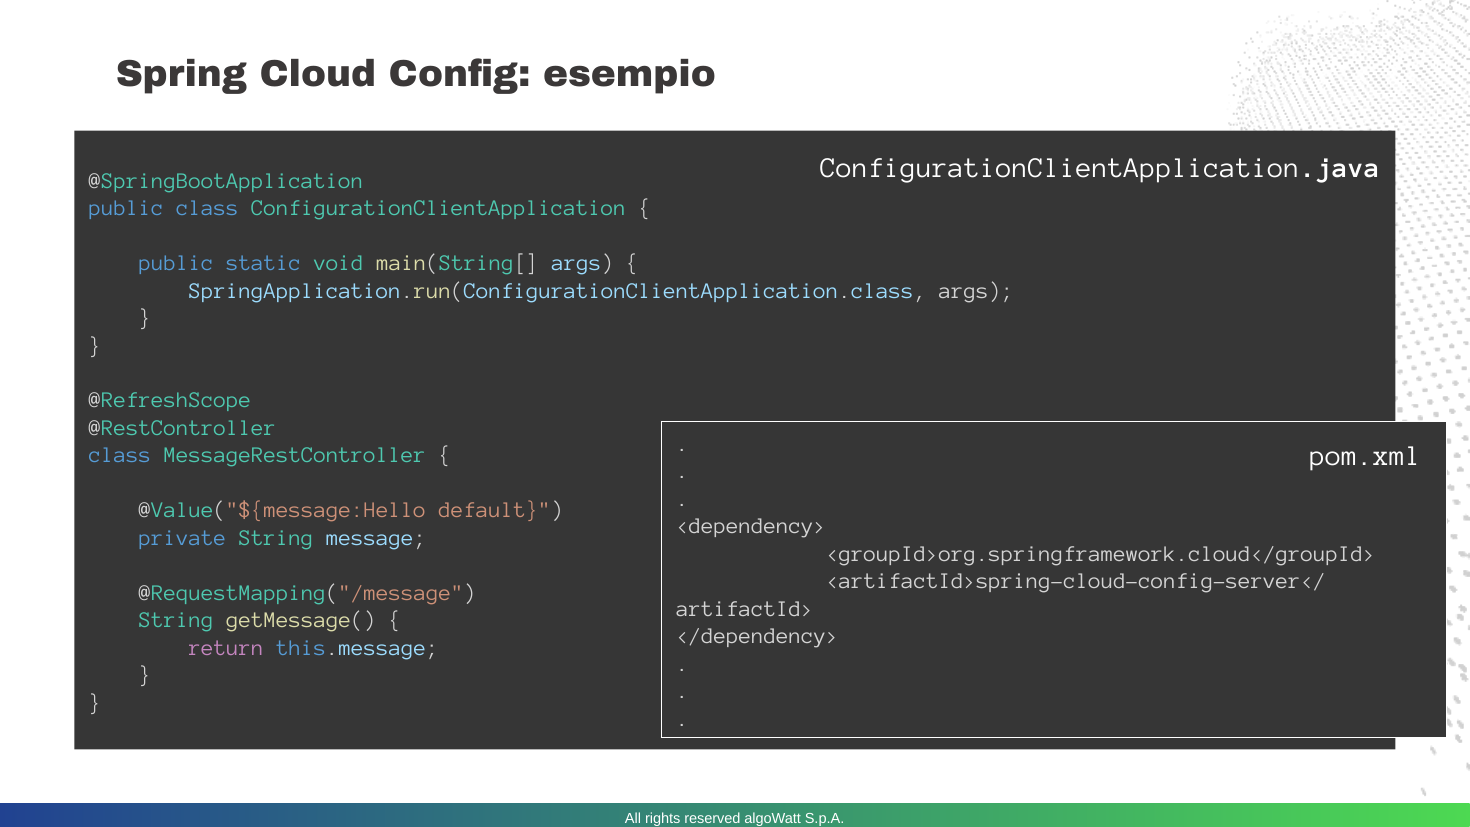

Spring Cloud Config: esempio

@SpringBootApplication
public class ConfigurationClientApplication {
    public static void main(String[] args) {
        SpringApplication.run(ConfigurationClientApplication.class, args);
    }
}
@RefreshScope
@RestController
class MessageRestController {
    @Value("${message:Hello default}")
    private String message;
    @RequestMapping("/message")
    String getMessage() {
        return this.message;
    }
}

ConfigurationClientApplication.java
.
.
.
<dependency>
	<groupId>org.springframework.cloud</groupId>
	<artifactId>spring-cloud-config-server</artifactId>
</dependency>
.
.
.
pom.xml
All rights reserved algoWatt S.p.A.